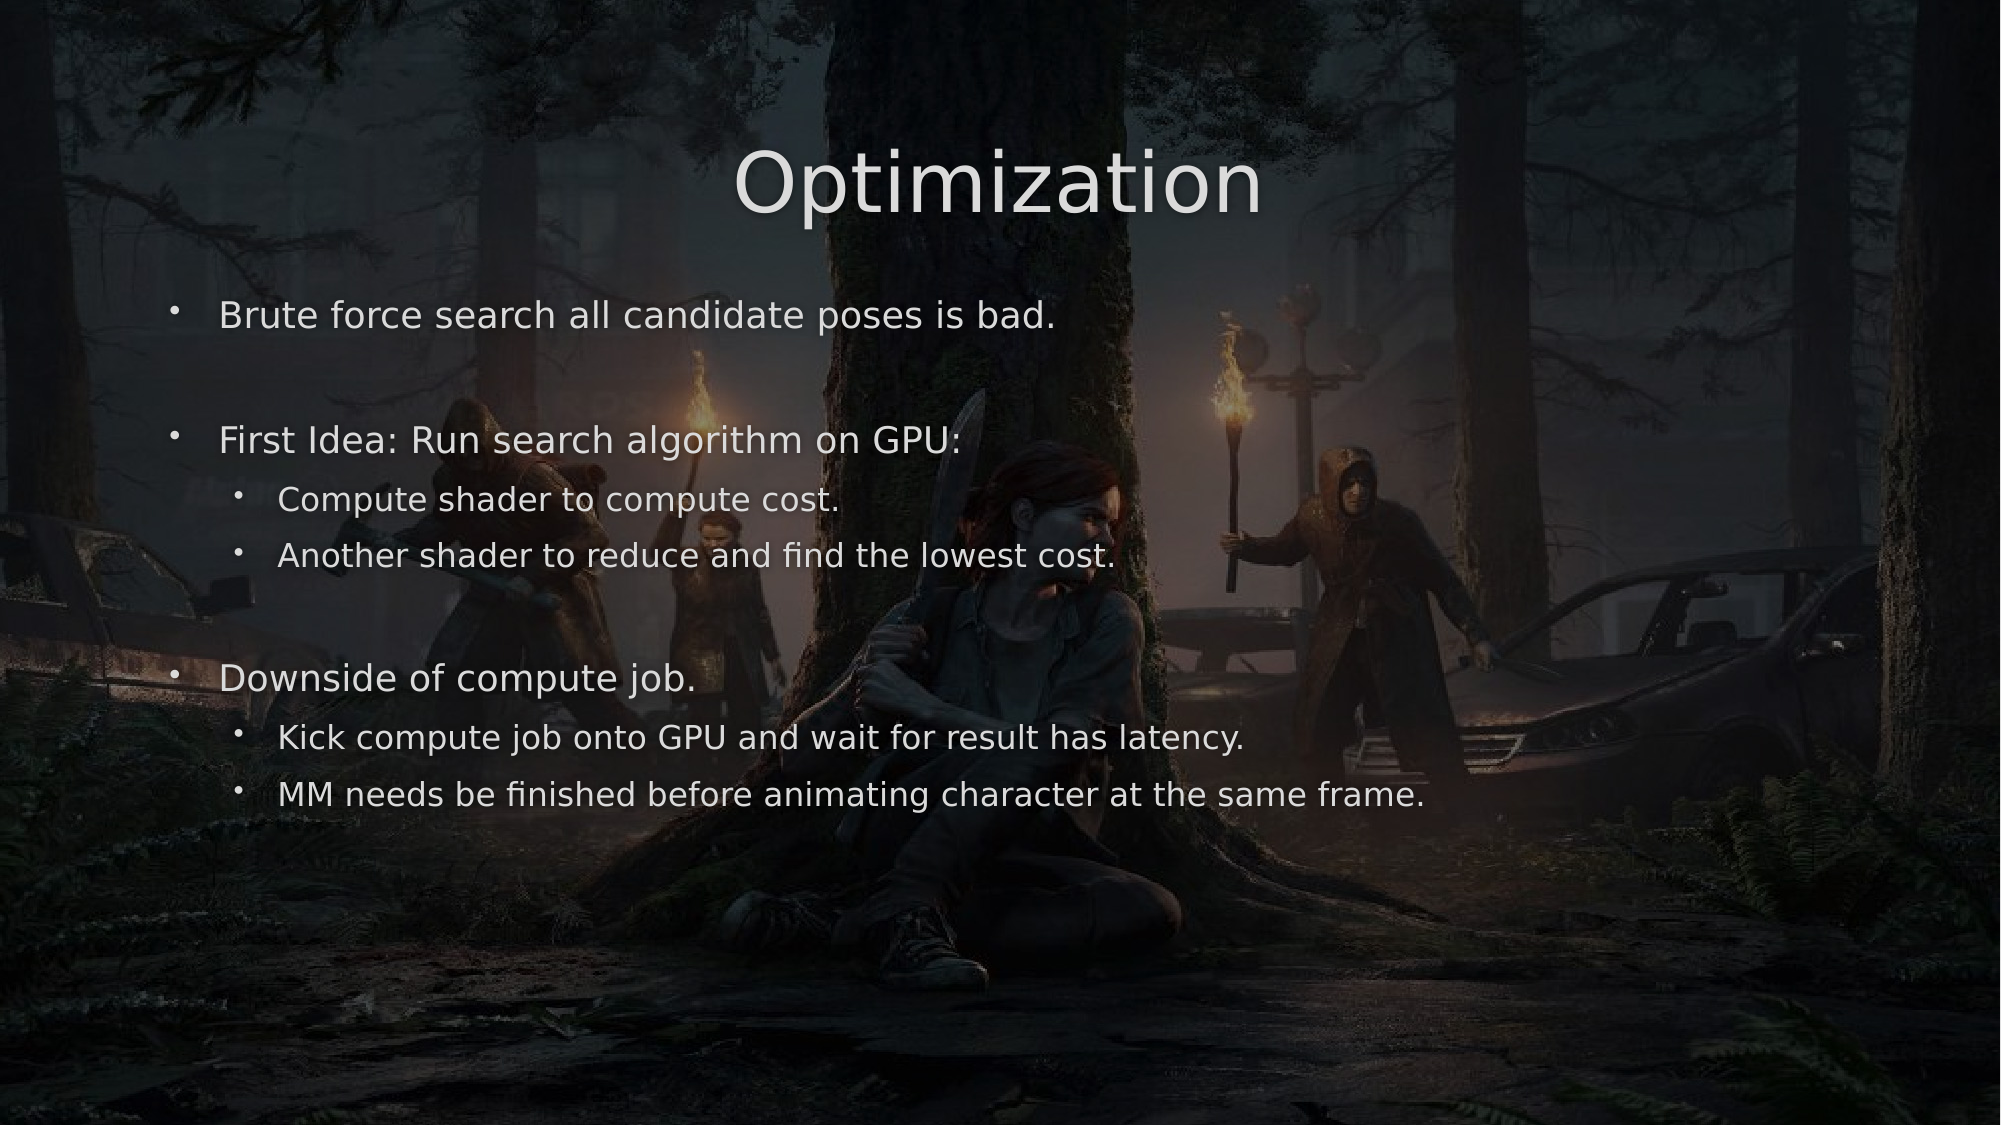

# Optimization
Brute force search all candidate poses is bad.

First Idea: Run search algorithm on GPU:
Compute shader to compute cost.
Another shader to reduce and find the lowest cost.

Downside of compute job.
Kick compute job onto GPU and wait for result has latency.
MM needs be finished before animating character at the same frame.